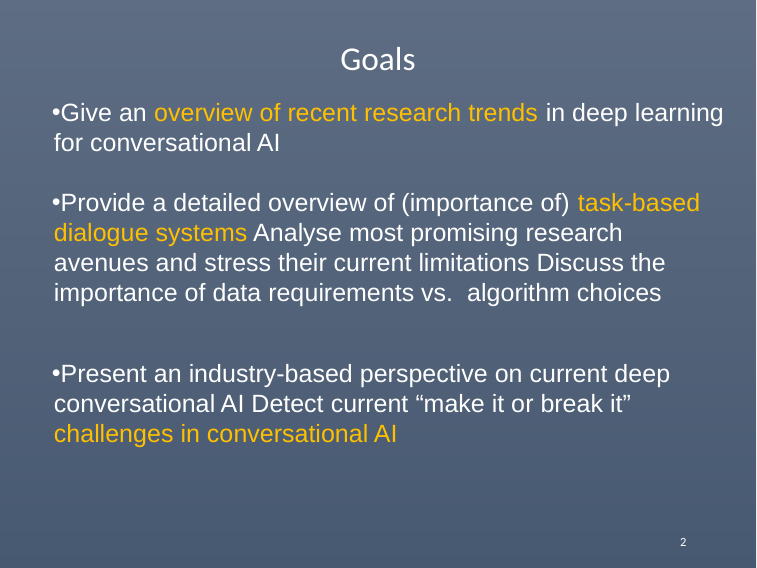

# Goals
Give an overview of recent research trends in deep learning for conversational AI

Provide a detailed overview of (importance of) task-based dialogue systems Analyse most promising research avenues and stress their current limitations Discuss the importance of data requirements vs.  algorithm choices

Present an industry-based perspective on current deep conversational AI Detect current “make it or break it” challenges in conversational AI
2